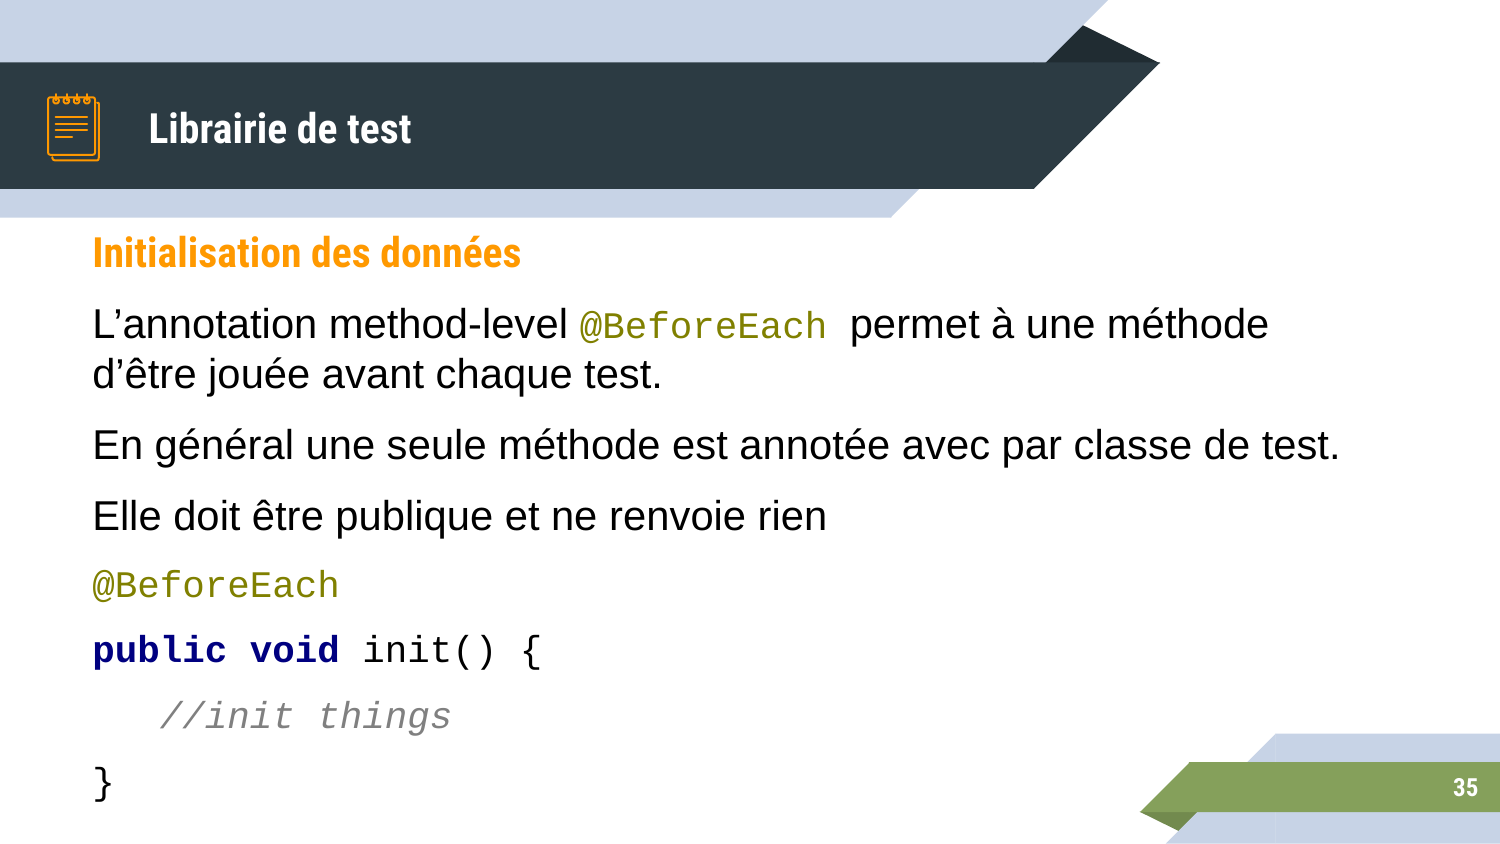

# Librairie de test

Initialisation des données
L’annotation method-level @BeforeEach permet à une méthode d’être jouée avant chaque test.
En général une seule méthode est annotée avec par classe de test.
Elle doit être publique et ne renvoie rien
@BeforeEach
public void init() {
   //init things
}

35